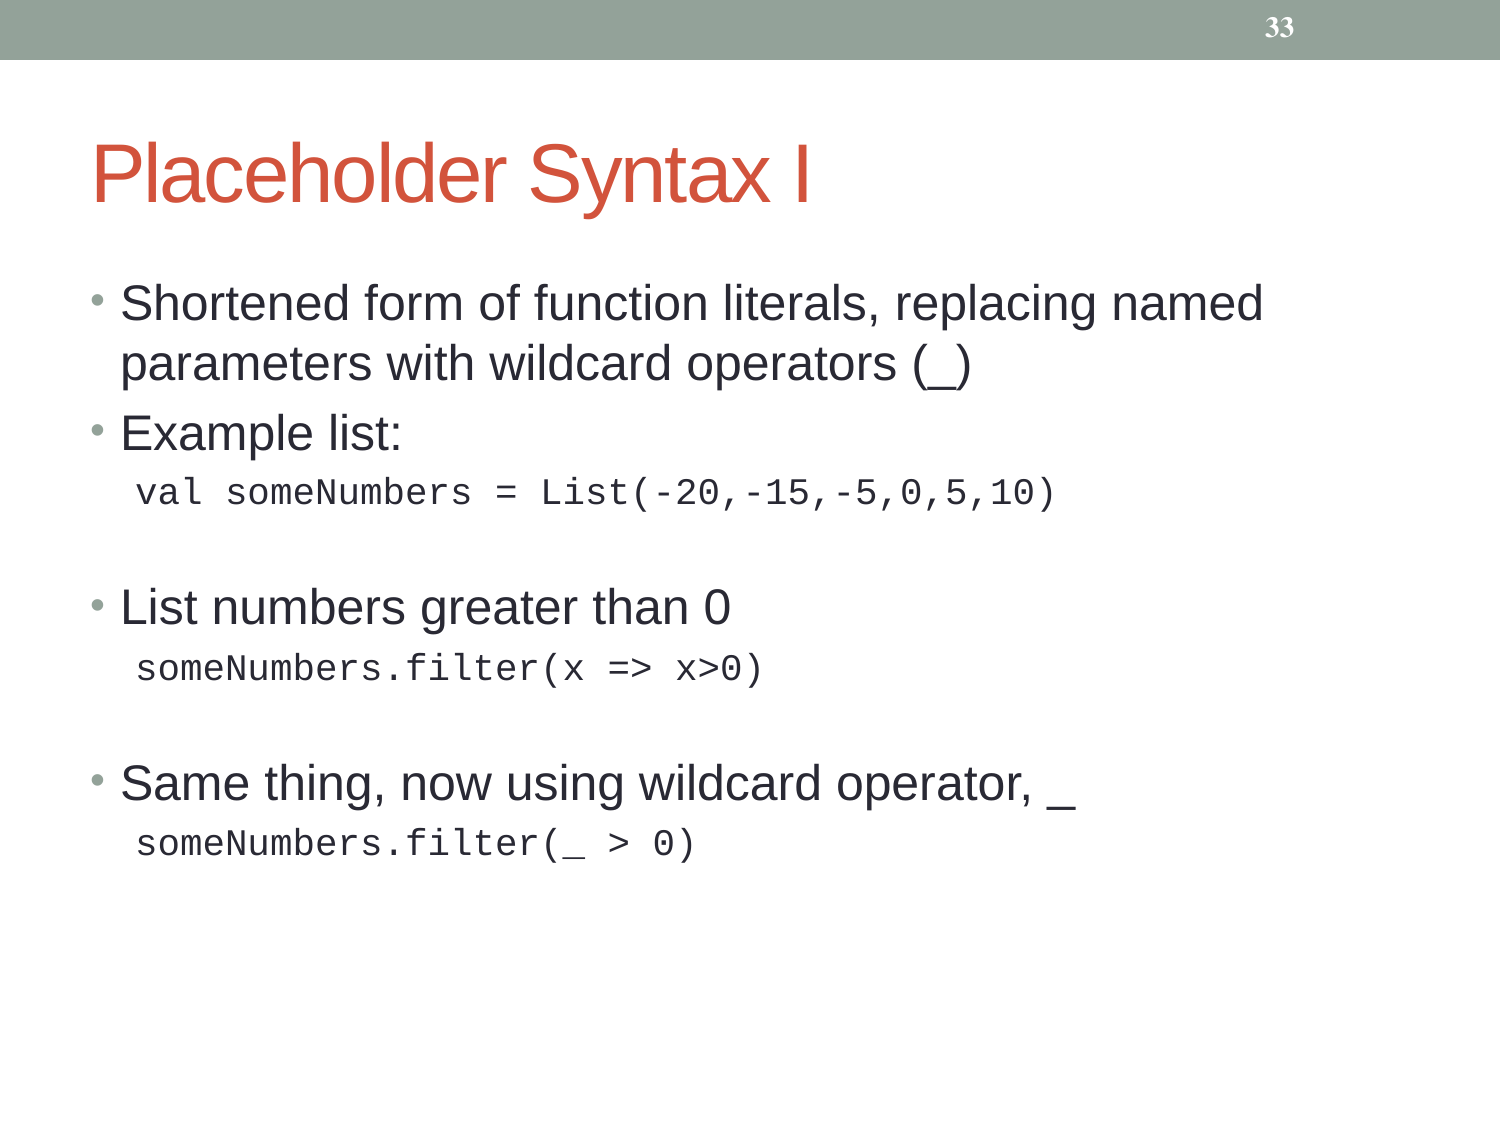

33
# Placeholder Syntax I
Shortened form of function literals, replacing named parameters with wildcard operators (_)
Example list:
val someNumbers = List(-20,-15,-5,0,5,10)

List numbers greater than 0
someNumbers.filter(x => x>0)

Same thing, now using wildcard operator, _
someNumbers.filter(_ > 0)